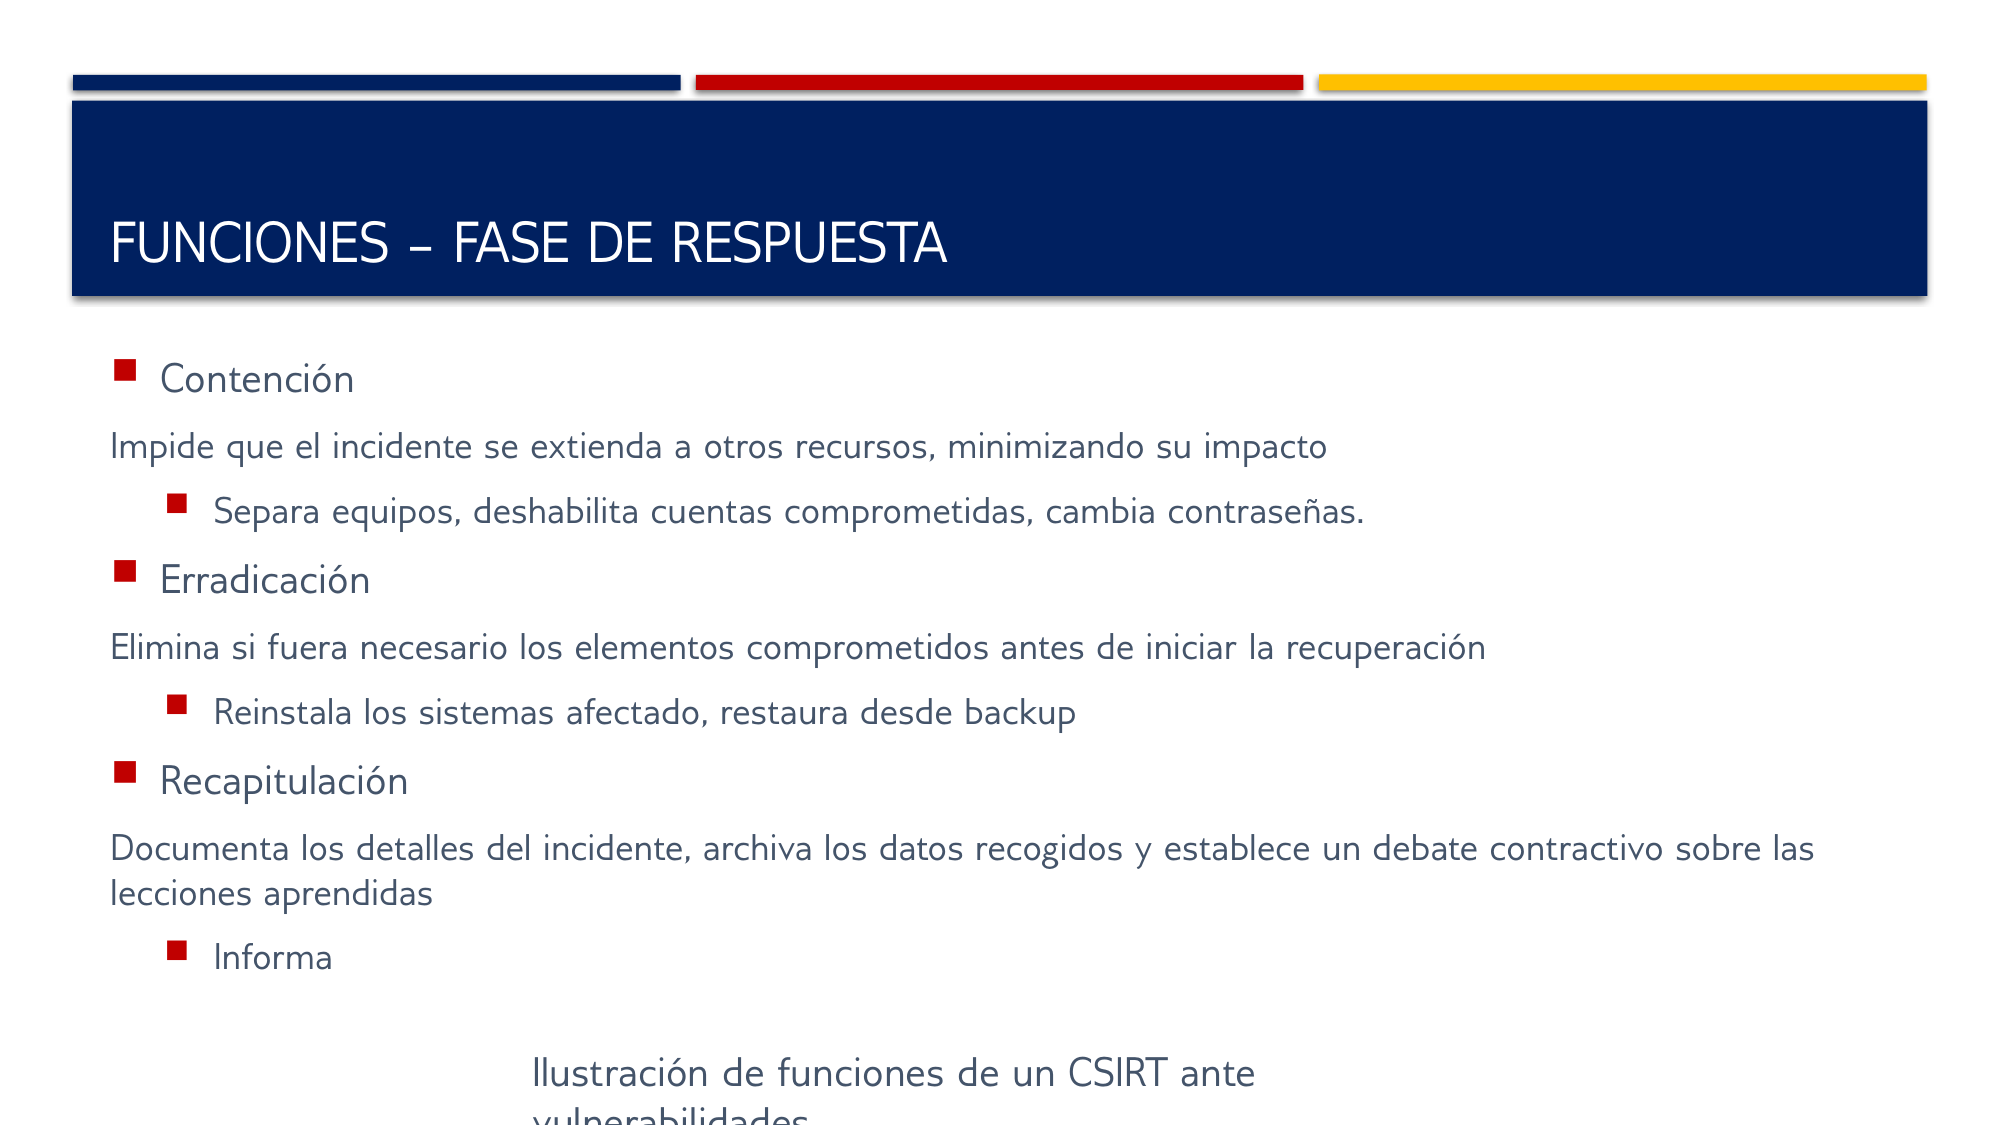

# Funciones – fase de respuesta
Contención
Impide que el incidente se extienda a otros recursos, minimizando su impacto
Separa equipos, deshabilita cuentas comprometidas, cambia contraseñas.
Erradicación
Elimina si fuera necesario los elementos comprometidos antes de iniciar la recuperación
Reinstala los sistemas afectado, restaura desde backup
Recapitulación
Documenta los detalles del incidente, archiva los datos recogidos y establece un debate contractivo sobre las lecciones aprendidas
Informa

Ilustración de funciones de un CSIRT ante vulnerabilidades